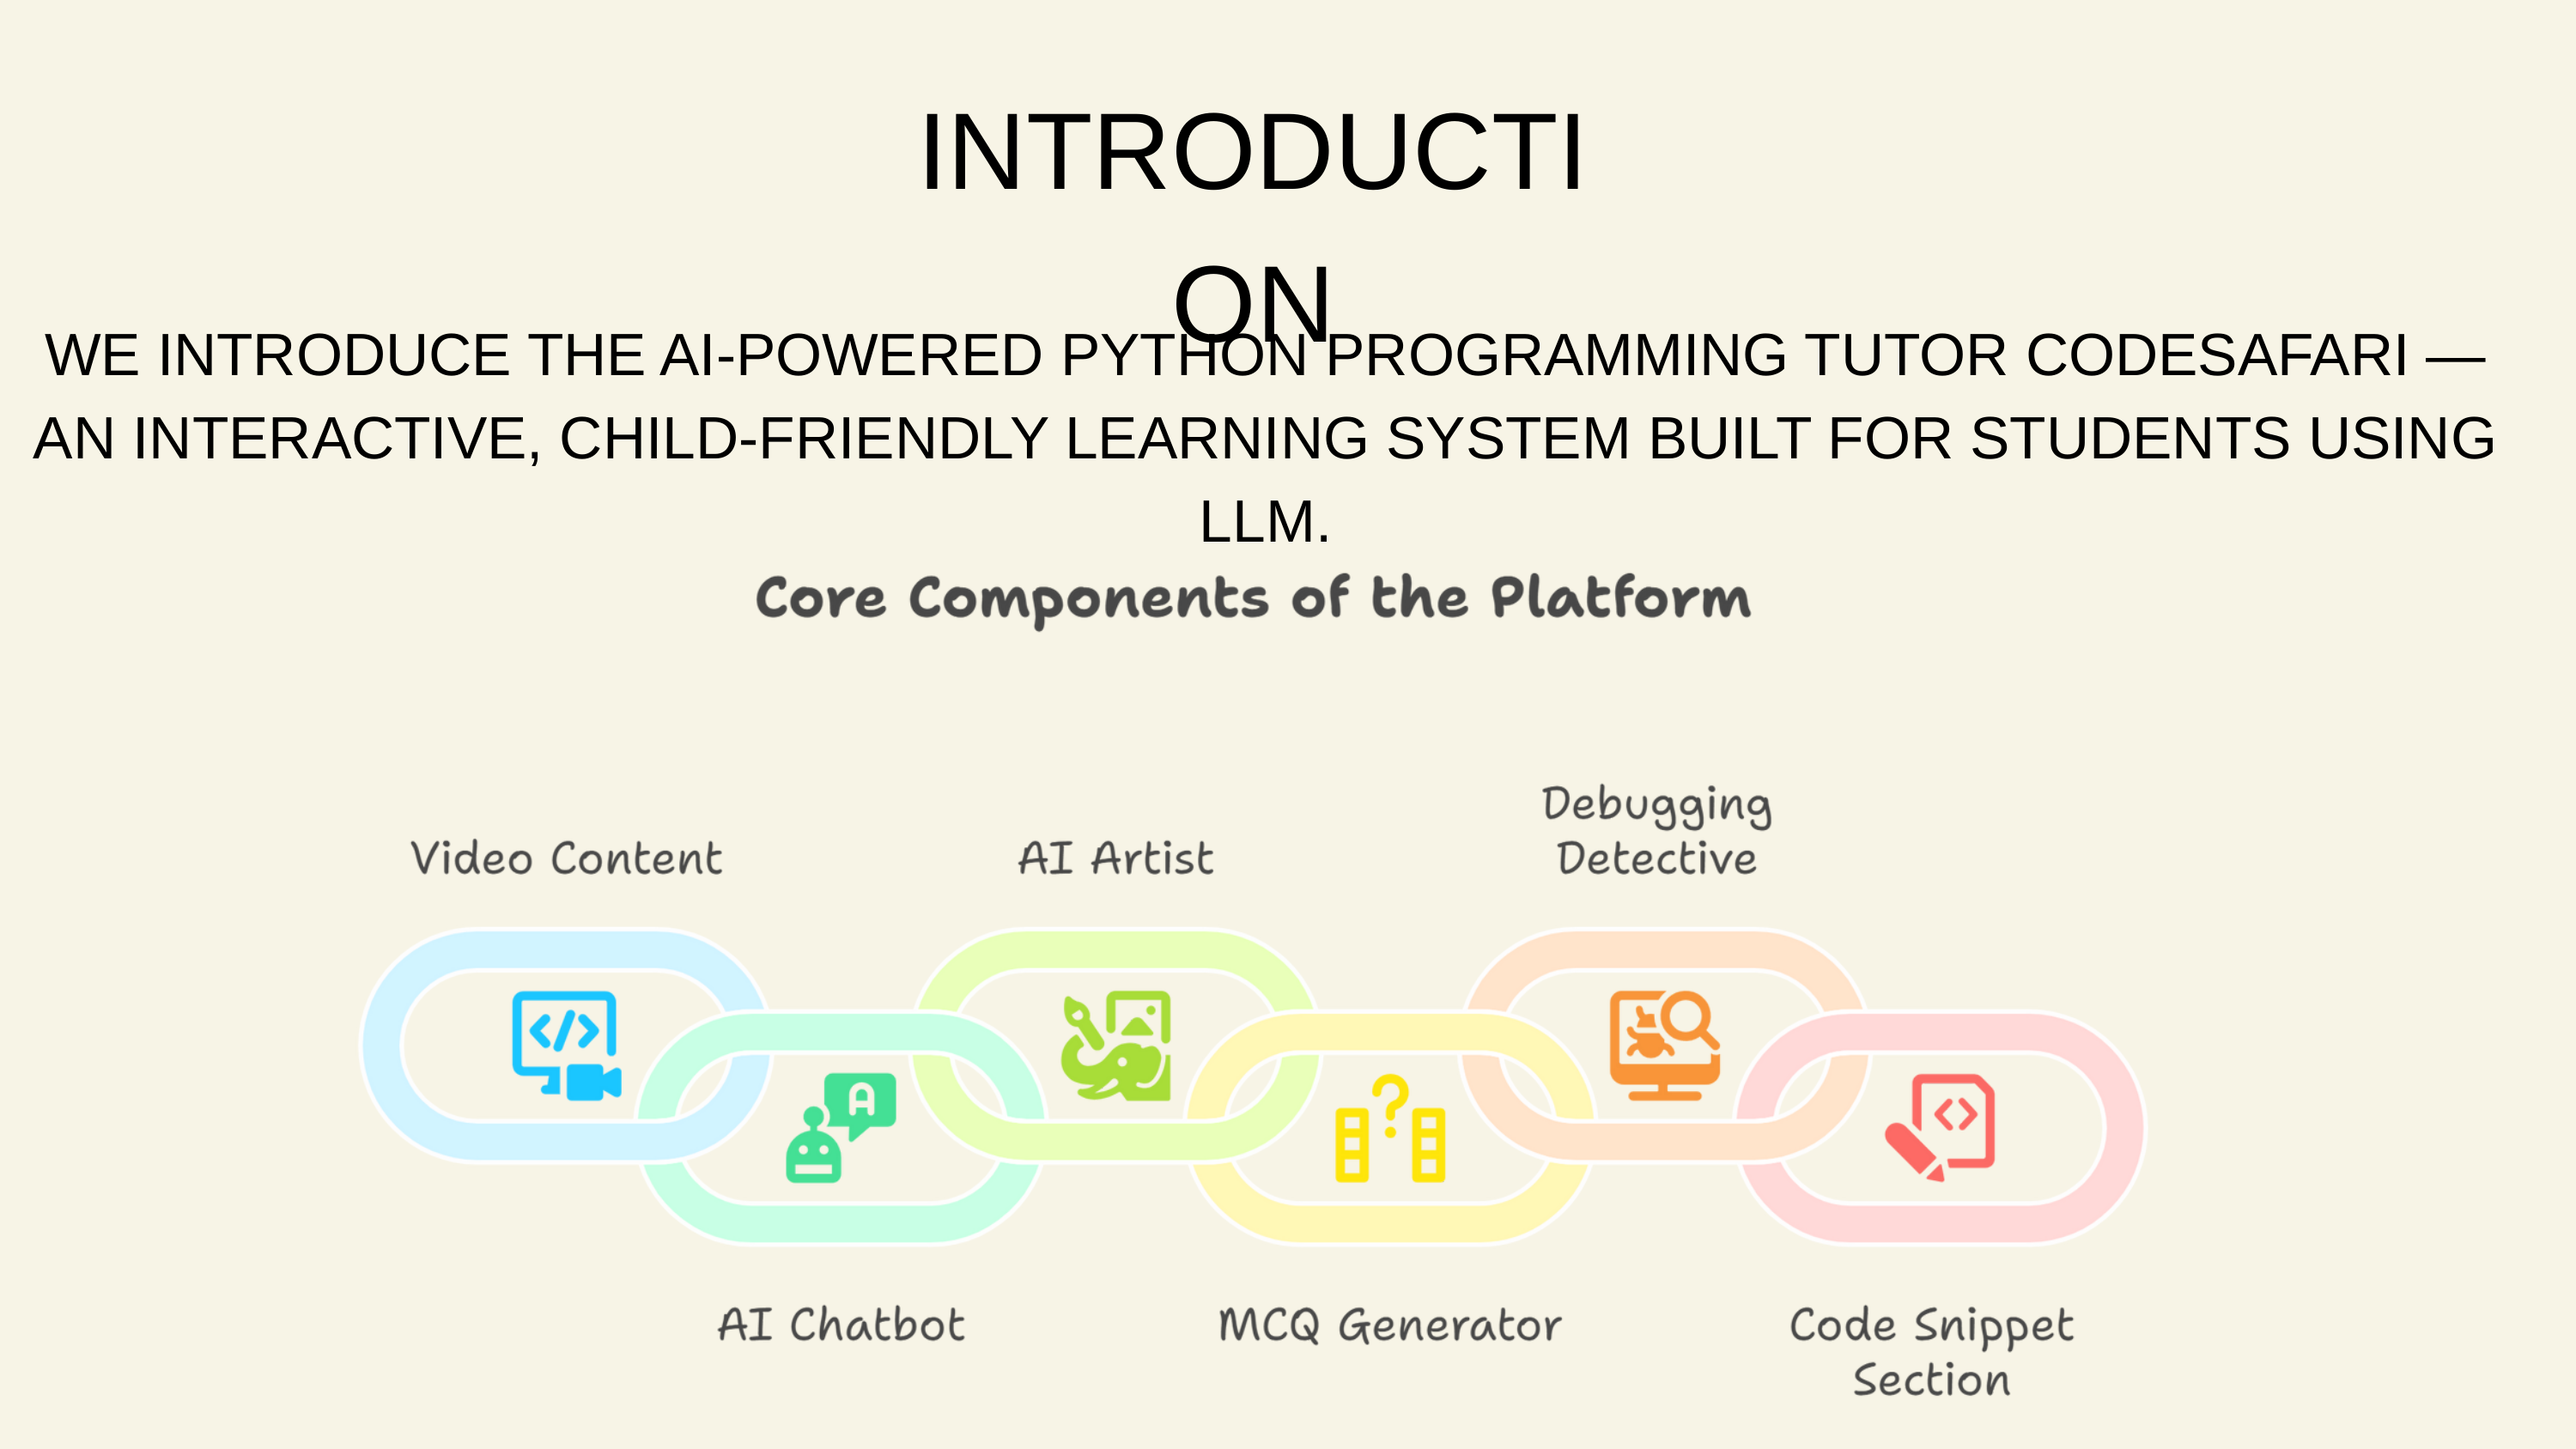

INTRODUCTION
WE INTRODUCE THE AI-POWERED PYTHON PROGRAMMING TUTOR CODESAFARI — AN INTERACTIVE, CHILD-FRIENDLY LEARNING SYSTEM BUILT FOR STUDENTS USING LLM.